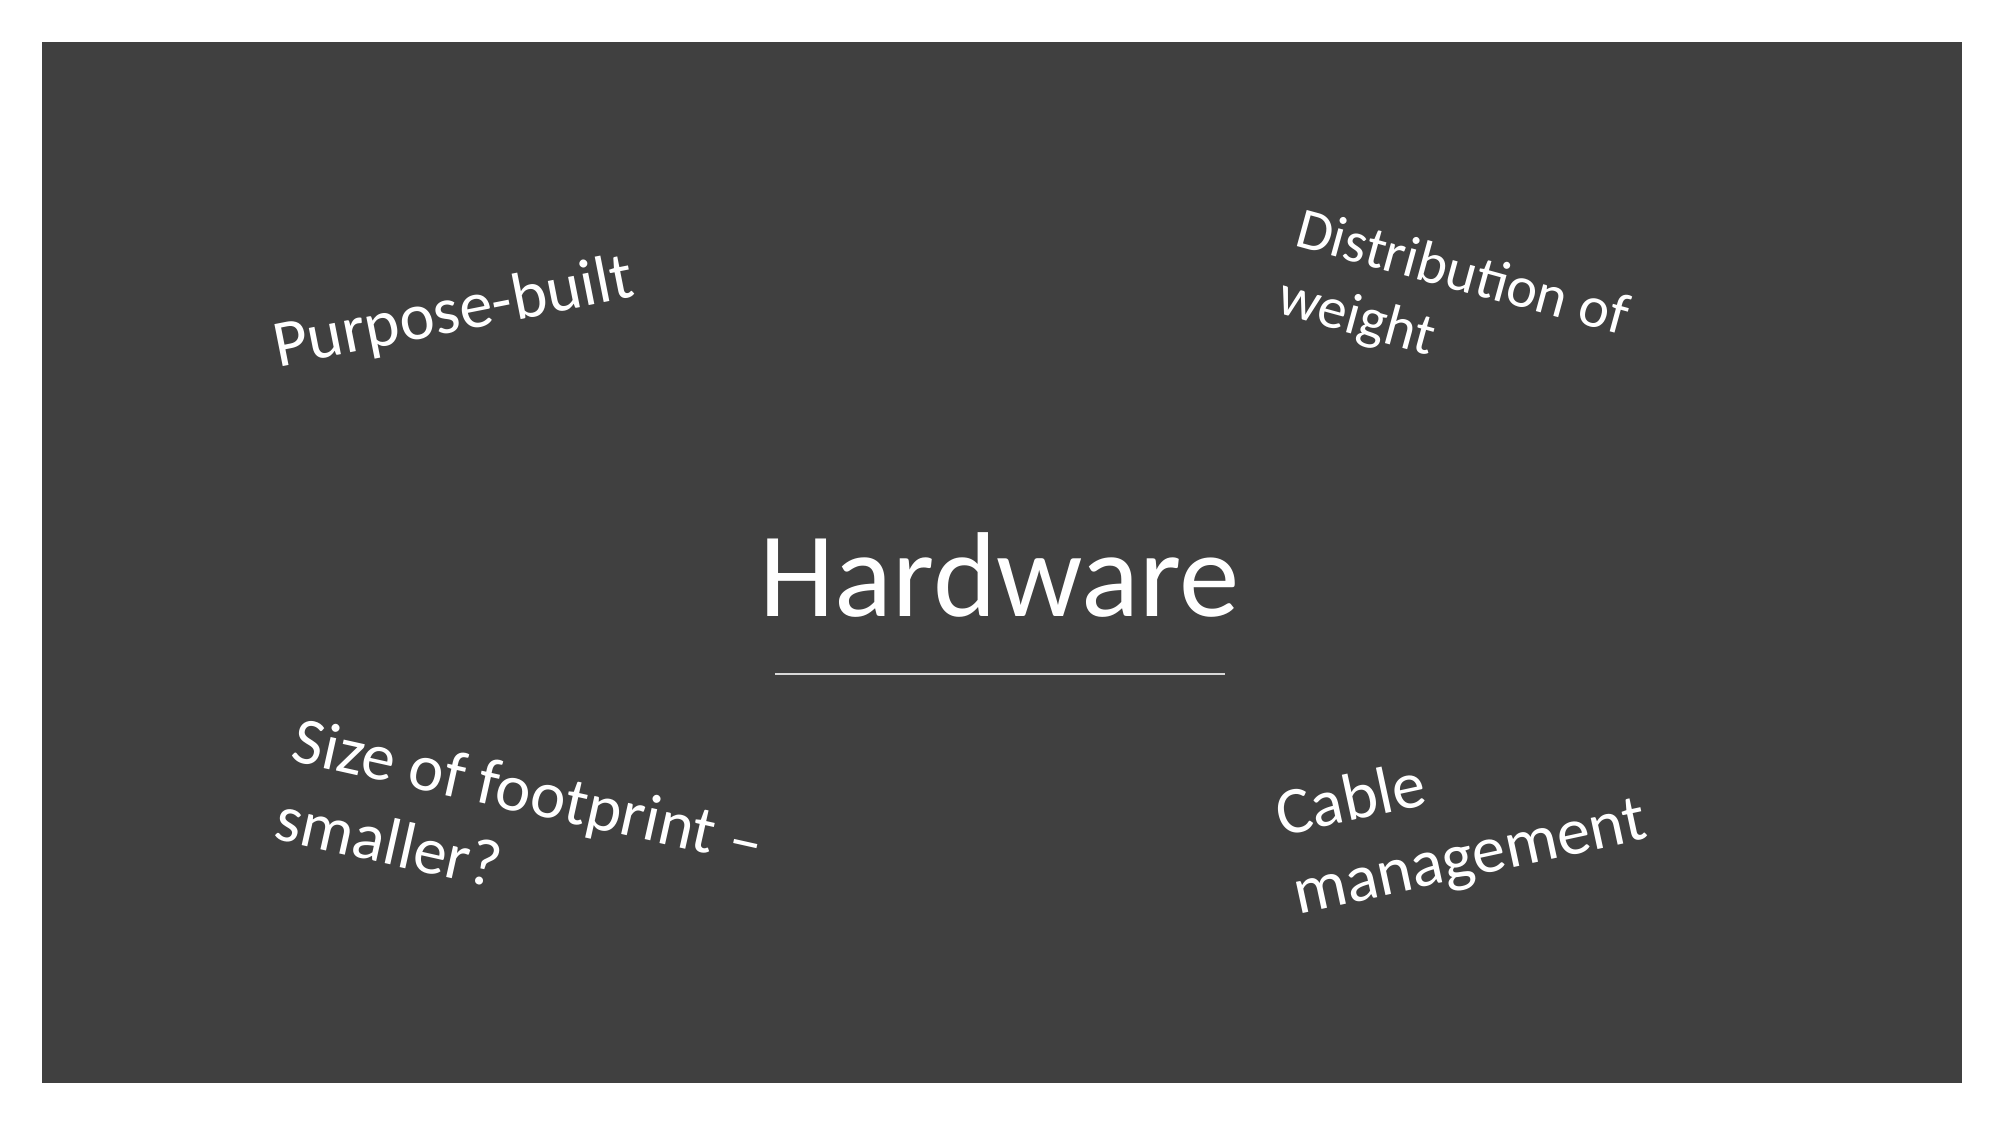

# Hardware
Distribution of weight
Purpose-built
Cable management
Size of footprint – smaller?